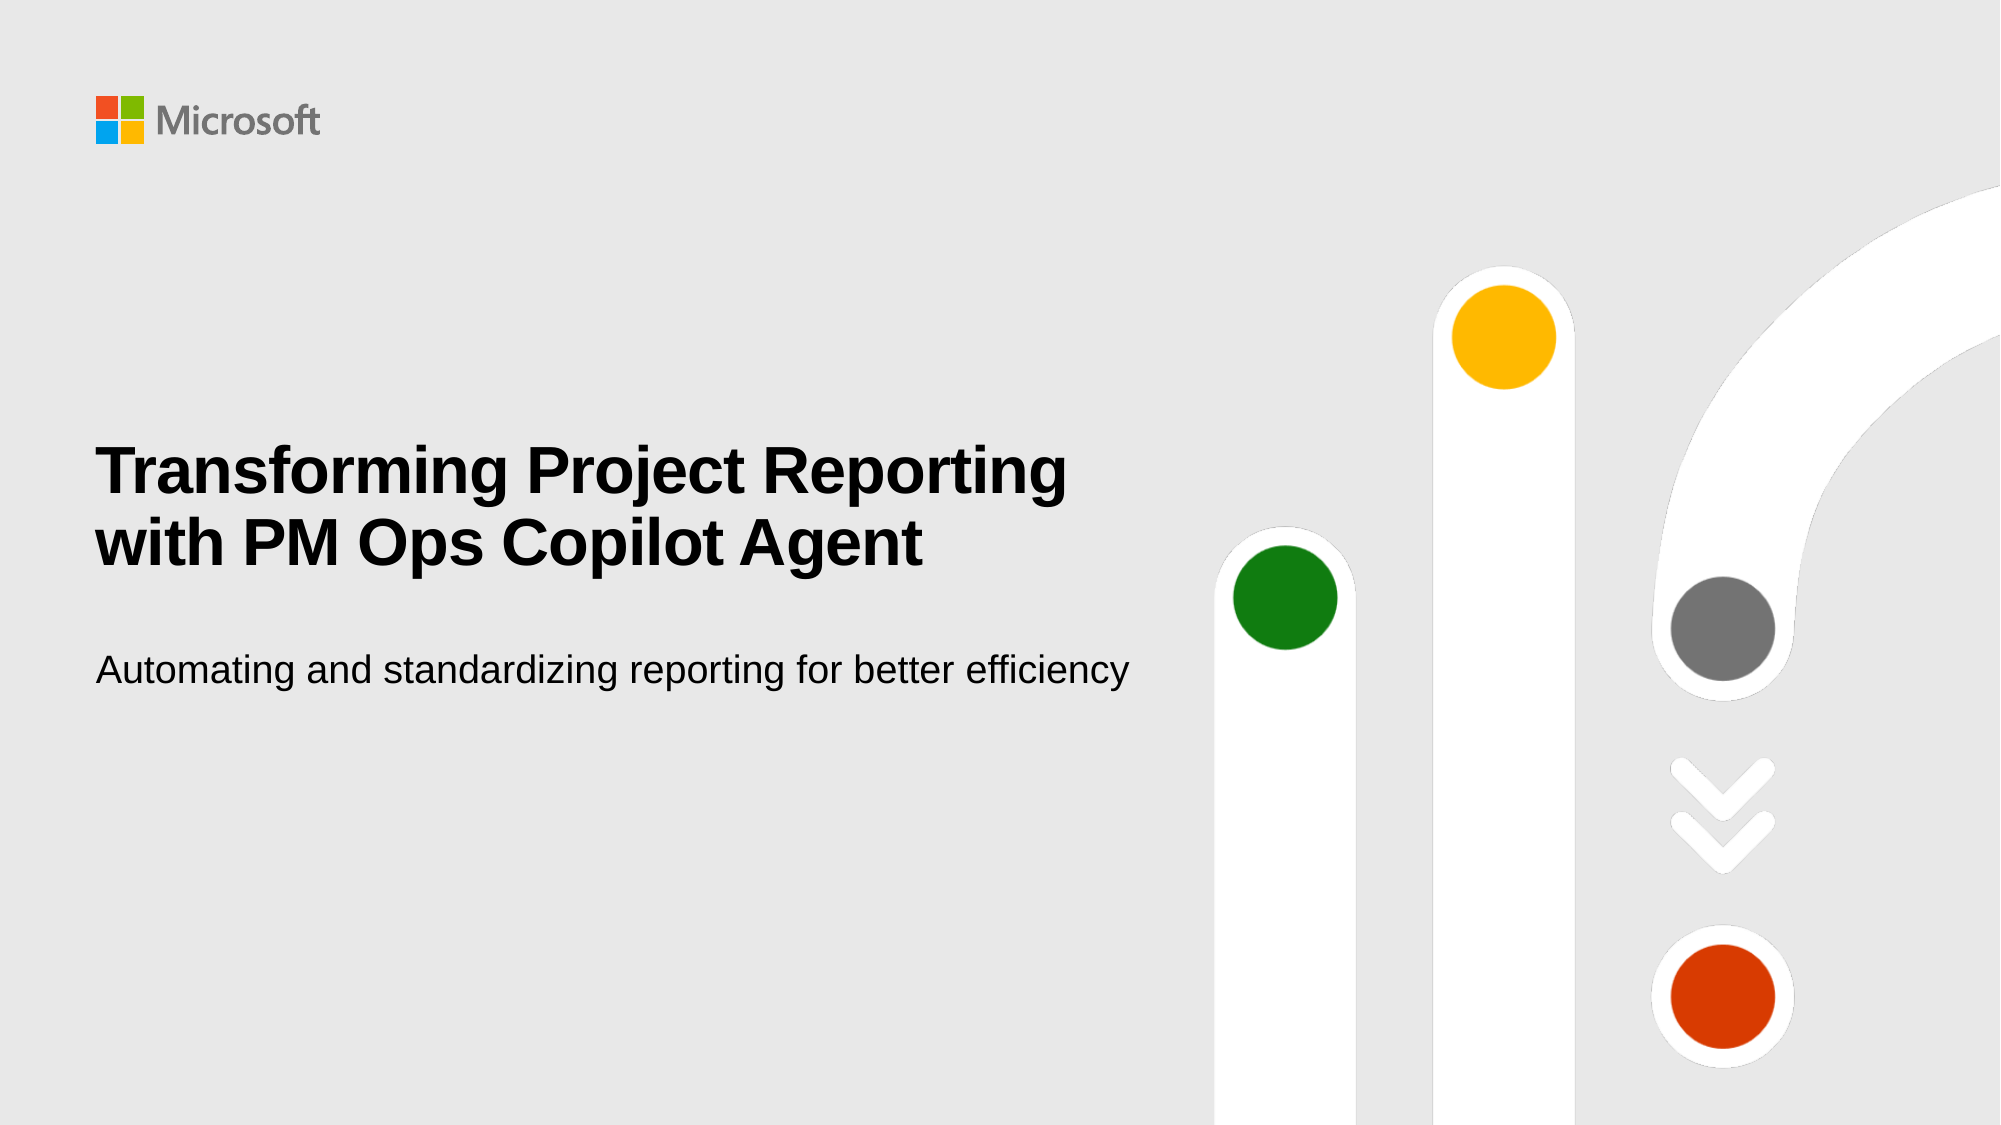

# Transforming Project Reporting with PM Ops Copilot Agent
Automating and standardizing reporting for better efficiency